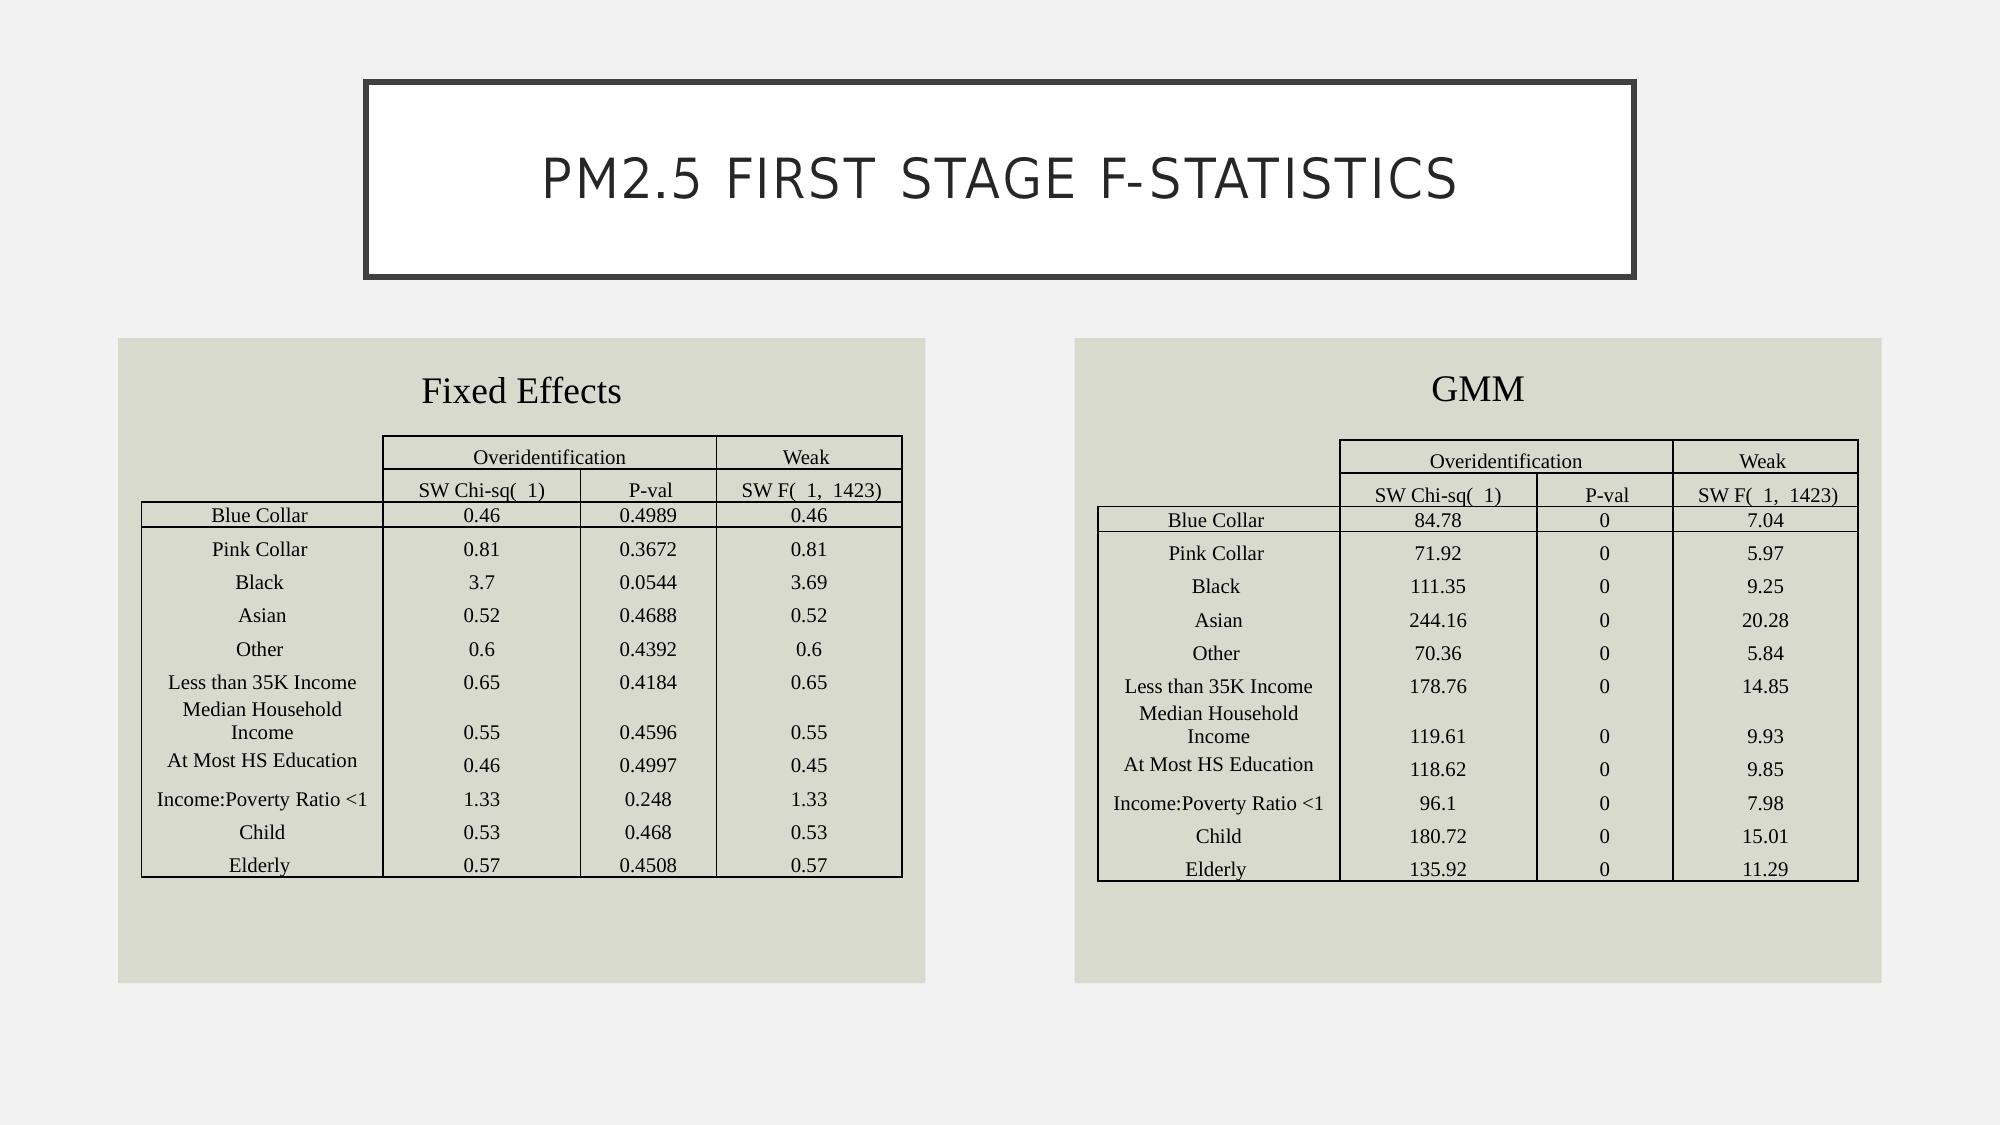

# PM2.5 First Stage F-Statistics

GMM
Fixed Effects
|  | Overidentification |  | Weak |
| --- | --- | --- | --- |
|  | SW Chi-sq( 1) | P-val | SW F( 1, 1423) |
| Blue Collar | 0.46 | 0.4989 | 0.46 |
| Pink Collar | 0.81 | 0.3672 | 0.81 |
| Black | 3.7 | 0.0544 | 3.69 |
| Asian | 0.52 | 0.4688 | 0.52 |
| Other | 0.6 | 0.4392 | 0.6 |
| Less than 35K Income | 0.65 | 0.4184 | 0.65 |
| Median Household Income | 0.55 | 0.4596 | 0.55 |
| At Most HS Education | 0.46 | 0.4997 | 0.45 |
| Income:Poverty Ratio <1 | 1.33 | 0.248 | 1.33 |
| Child | 0.53 | 0.468 | 0.53 |
| Elderly | 0.57 | 0.4508 | 0.57 |
|  | Overidentification |  | Weak |
| --- | --- | --- | --- |
|  | SW Chi-sq( 1) | P-val | SW F( 1, 1423) |
| Blue Collar | 84.78 | 0 | 7.04 |
| Pink Collar | 71.92 | 0 | 5.97 |
| Black | 111.35 | 0 | 9.25 |
| Asian | 244.16 | 0 | 20.28 |
| Other | 70.36 | 0 | 5.84 |
| Less than 35K Income | 178.76 | 0 | 14.85 |
| Median Household Income | 119.61 | 0 | 9.93 |
| At Most HS Education | 118.62 | 0 | 9.85 |
| Income:Poverty Ratio <1 | 96.1 | 0 | 7.98 |
| Child | 180.72 | 0 | 15.01 |
| Elderly | 135.92 | 0 | 11.29 |